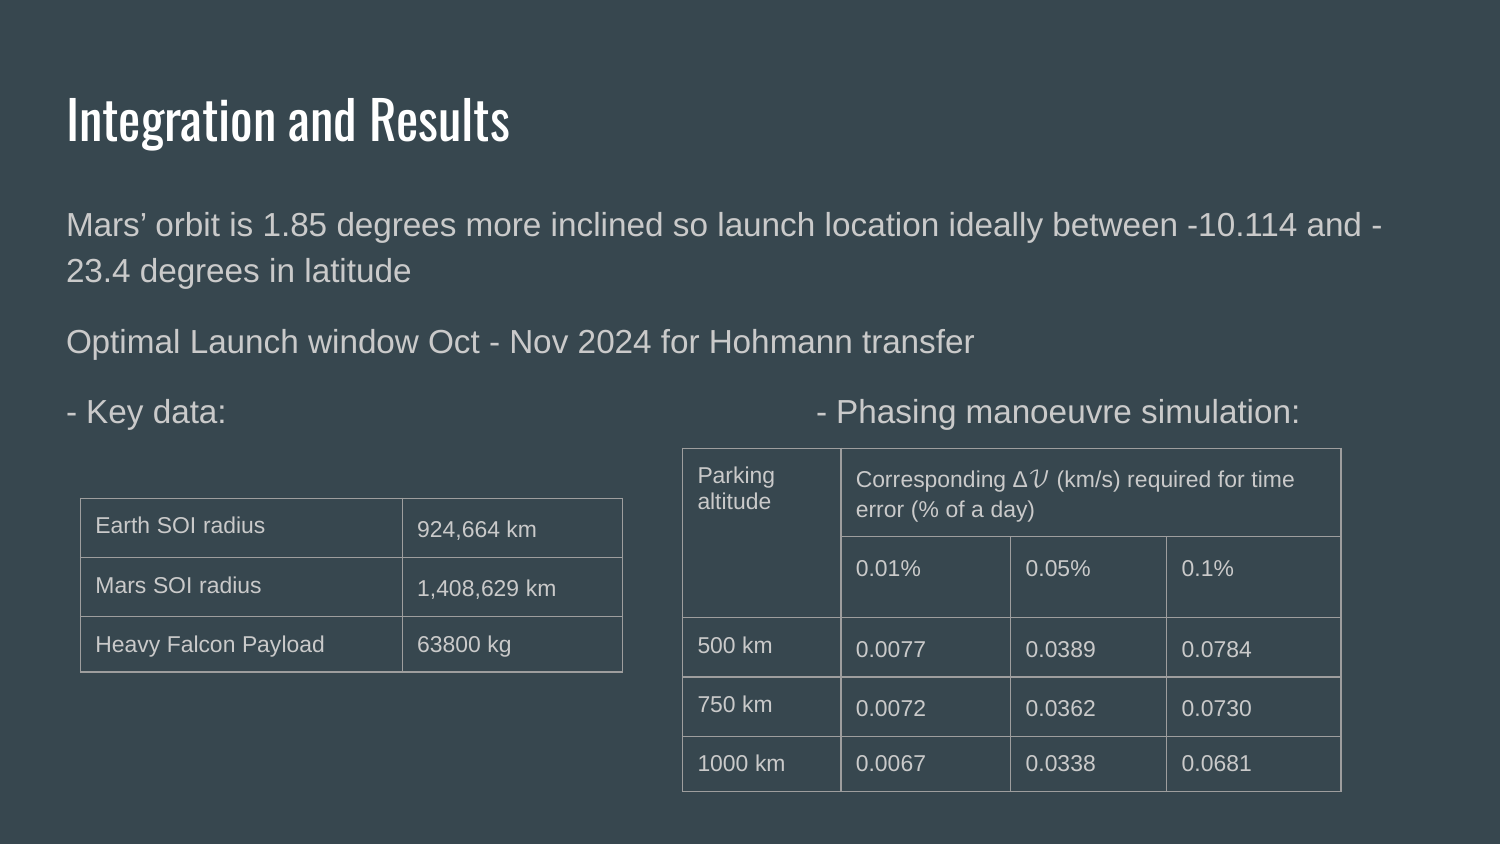

# Integration and Results
Mars’ orbit is 1.85 degrees more inclined so launch location ideally between -10.114 and -23.4 degrees in latitude
Optimal Launch window Oct - Nov 2024 for Hohmann transfer
- Key data:				- Phasing manoeuvre simulation:

| Parking altitude | Corresponding Δ𝒱 (km/s) required for time error (% of a day) |  |  |
| --- | --- | --- | --- |
|  | 0.01% | 0.05% | 0.1% |
| 500 km | 0.0077 | 0.0389 | 0.0784 |
| 750 km | 0.0072 | 0.0362 | 0.0730 |
| 1000 km | 0.0067 | 0.0338 | 0.0681 |
| Earth SOI radius | 924,664 km |
| --- | --- |
| Mars SOI radius | 1,408,629 km |
| Heavy Falcon Payload | 63800 kg |